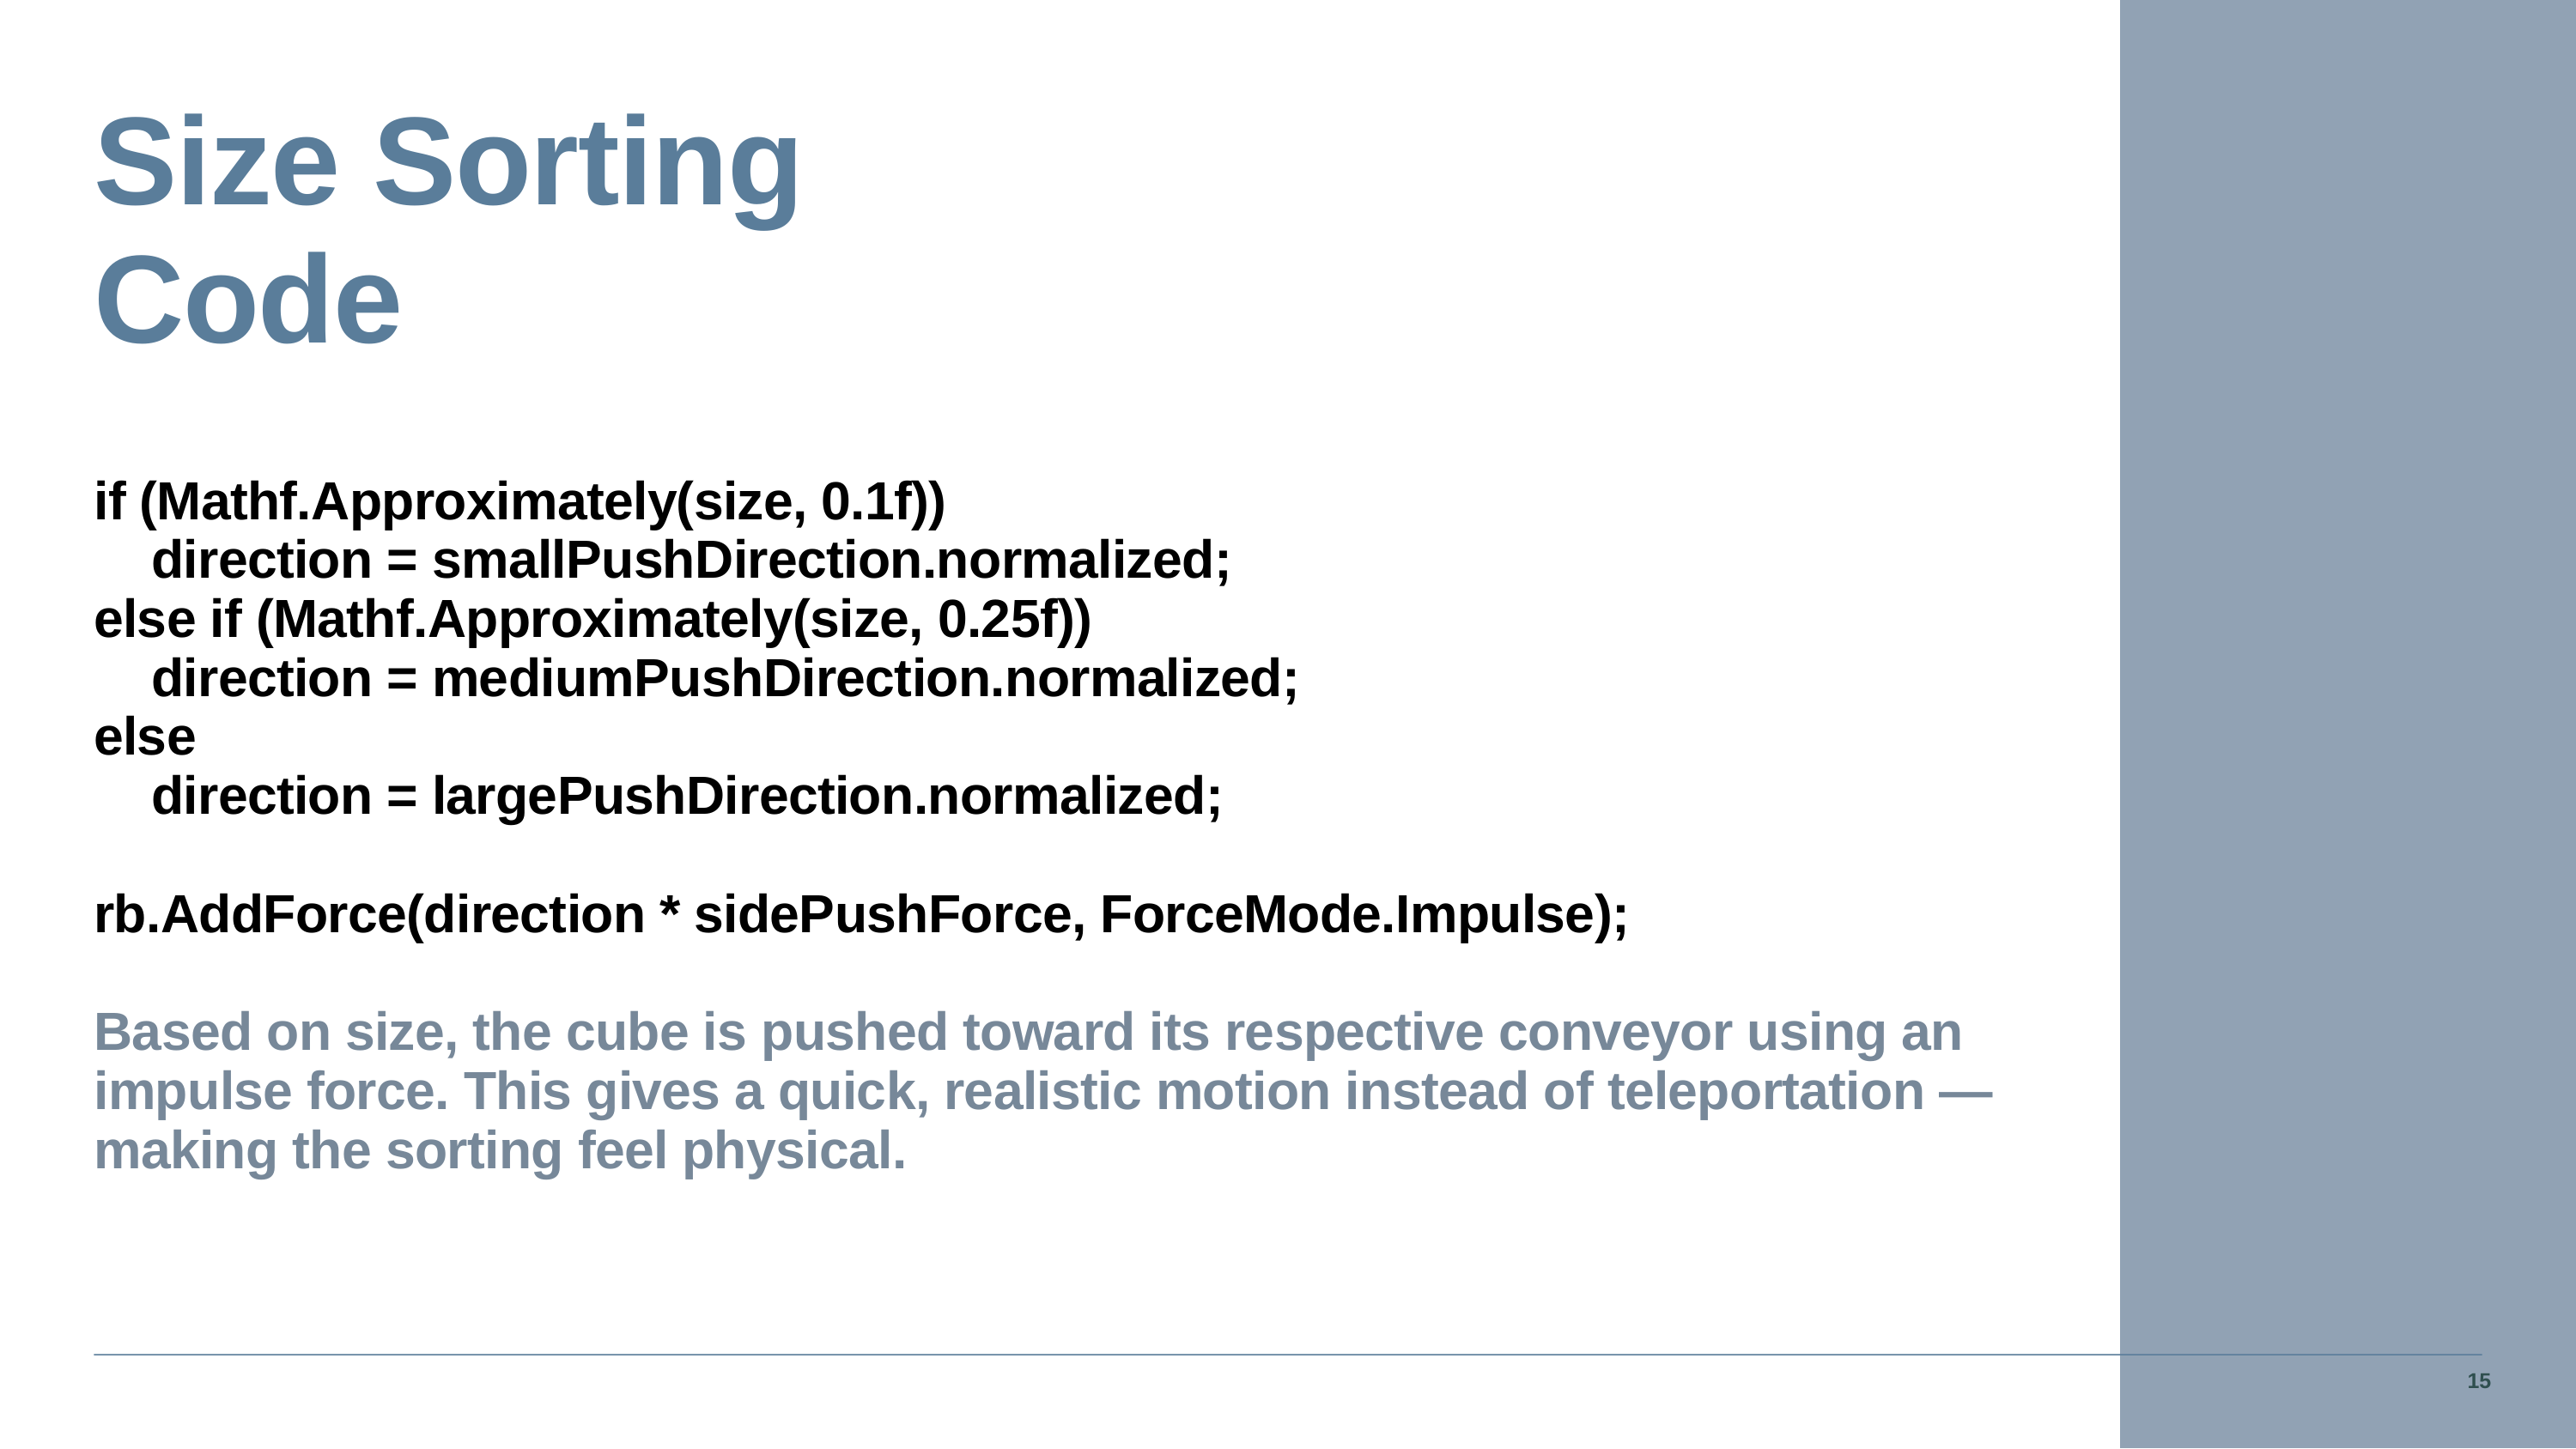

Size Sorting Code
if (Mathf.Approximately(size, 0.1f))
    direction = smallPushDirection.normalized;
else if (Mathf.Approximately(size, 0.25f))
    direction = mediumPushDirection.normalized;
else
    direction = largePushDirection.normalized;

rb.AddForce(direction * sidePushForce, ForceMode.Impulse);

Based on size, the cube is pushed toward its respective conveyor using an
impulse force. This gives a quick, realistic motion instead of teleportation —
making the sorting feel physical.

15